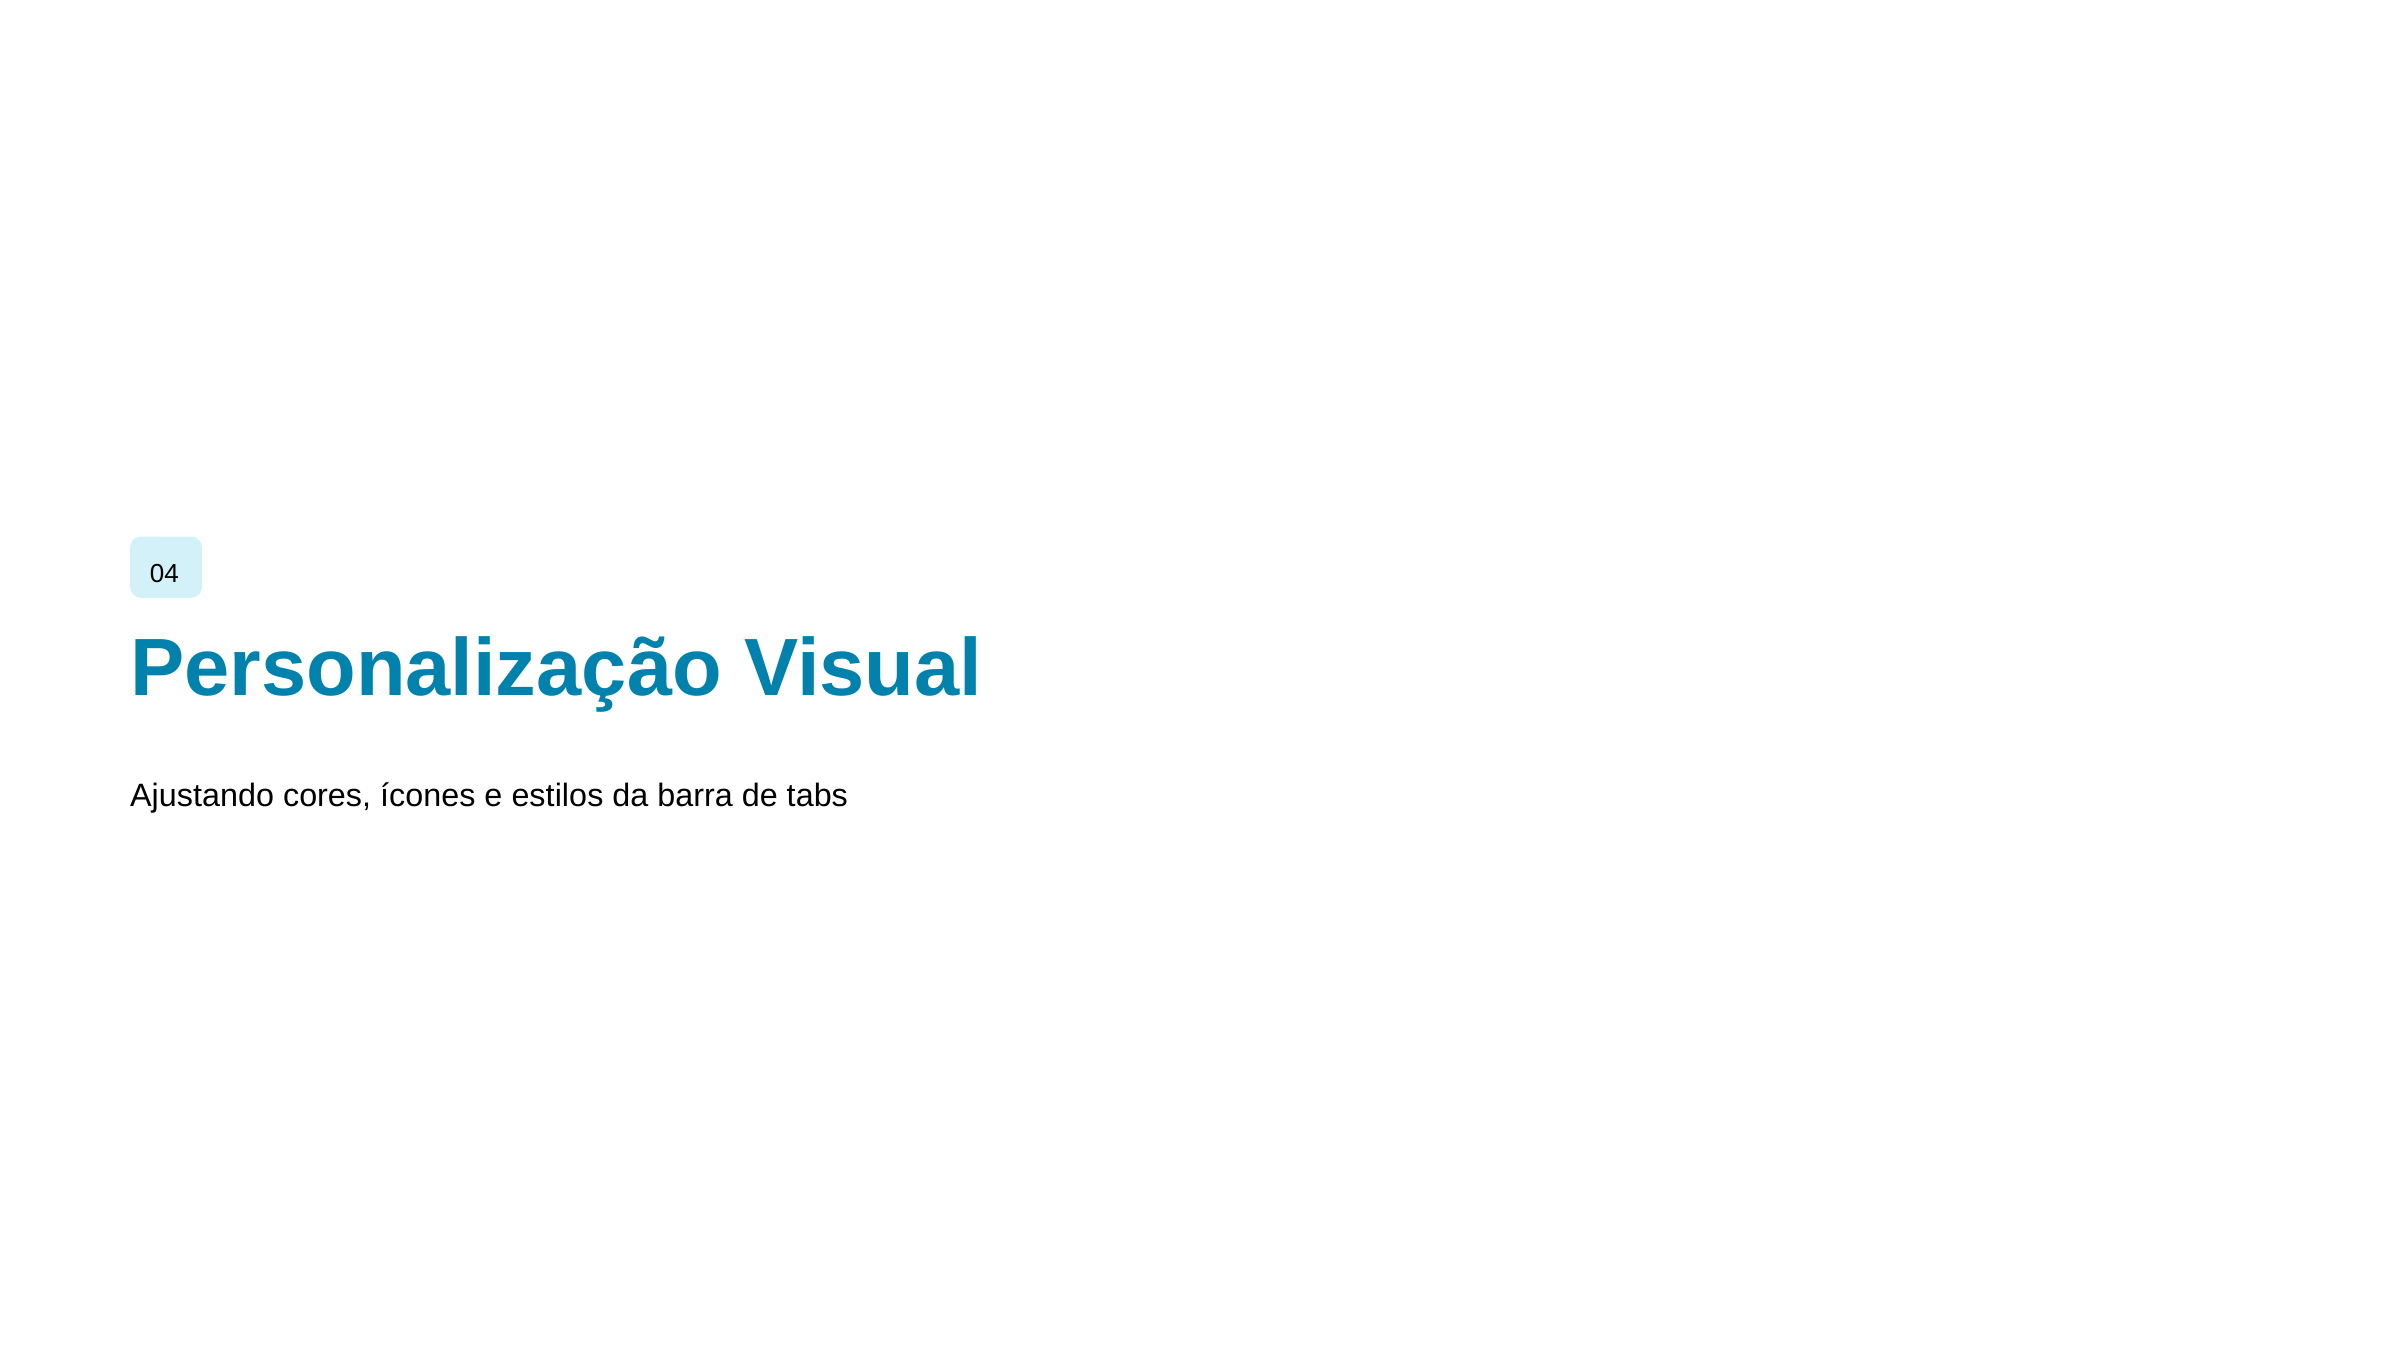

04
Personalização Visual
Ajustando cores, ícones e estilos da barra de tabs